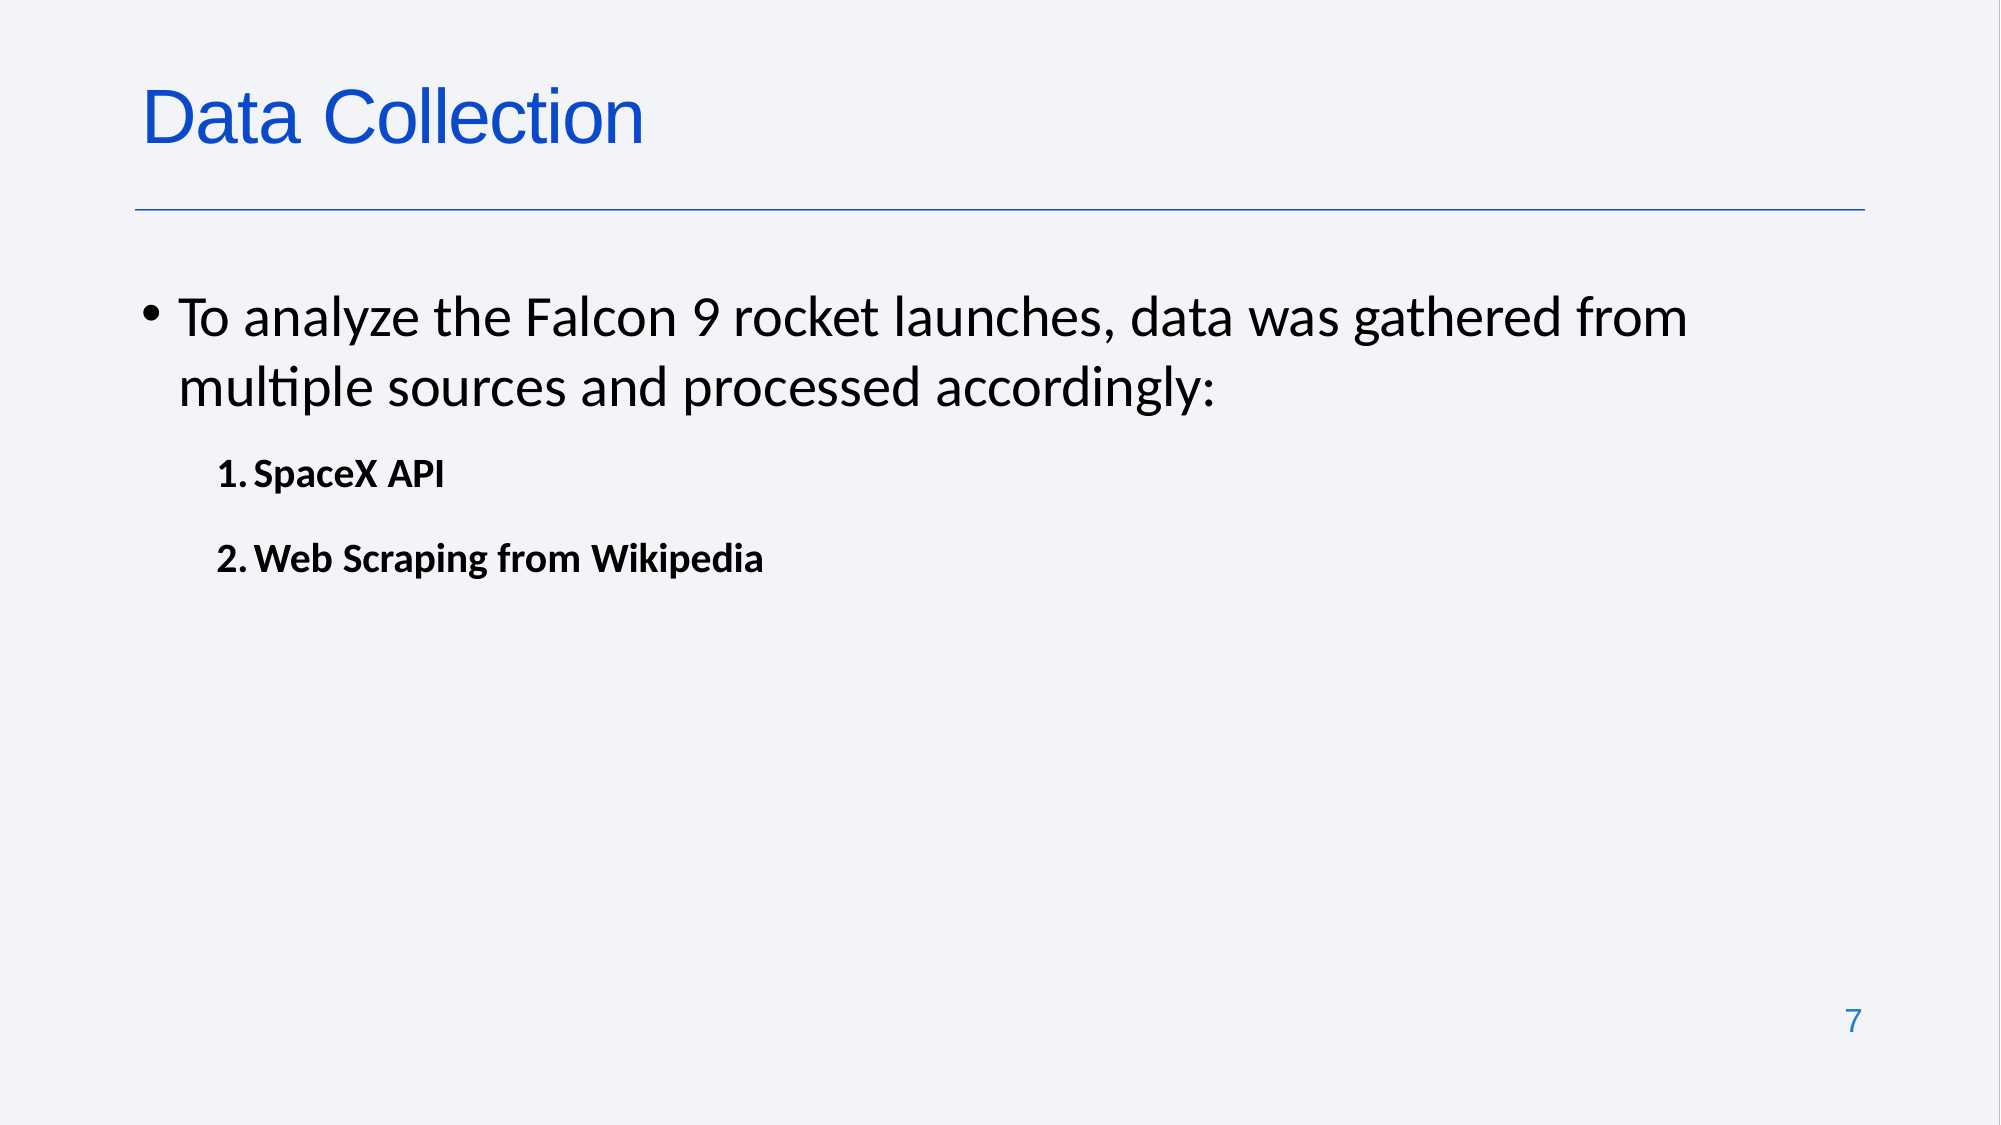

# Data Collection
To analyze the Falcon 9 rocket launches, data was gathered from multiple sources and processed accordingly:
SpaceX API
Web Scraping from Wikipedia
7